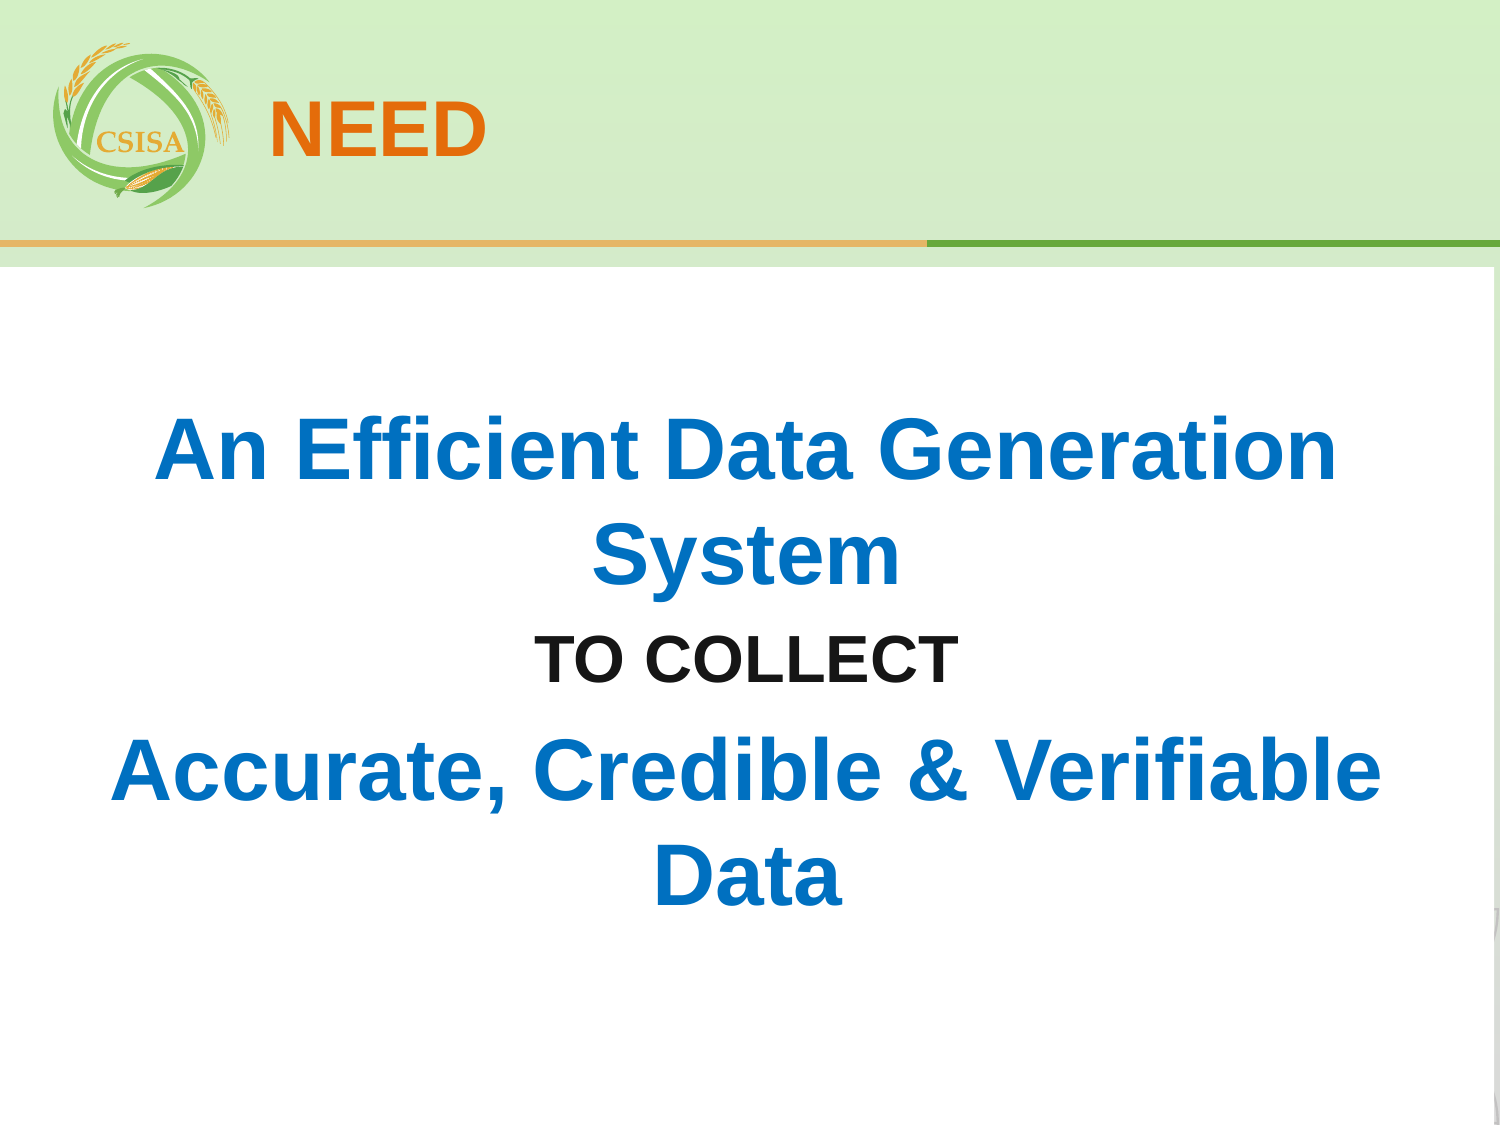

# NEED

An Efficient Data Generation System
TO COLLECT
Accurate, Credible & Verifiable Data